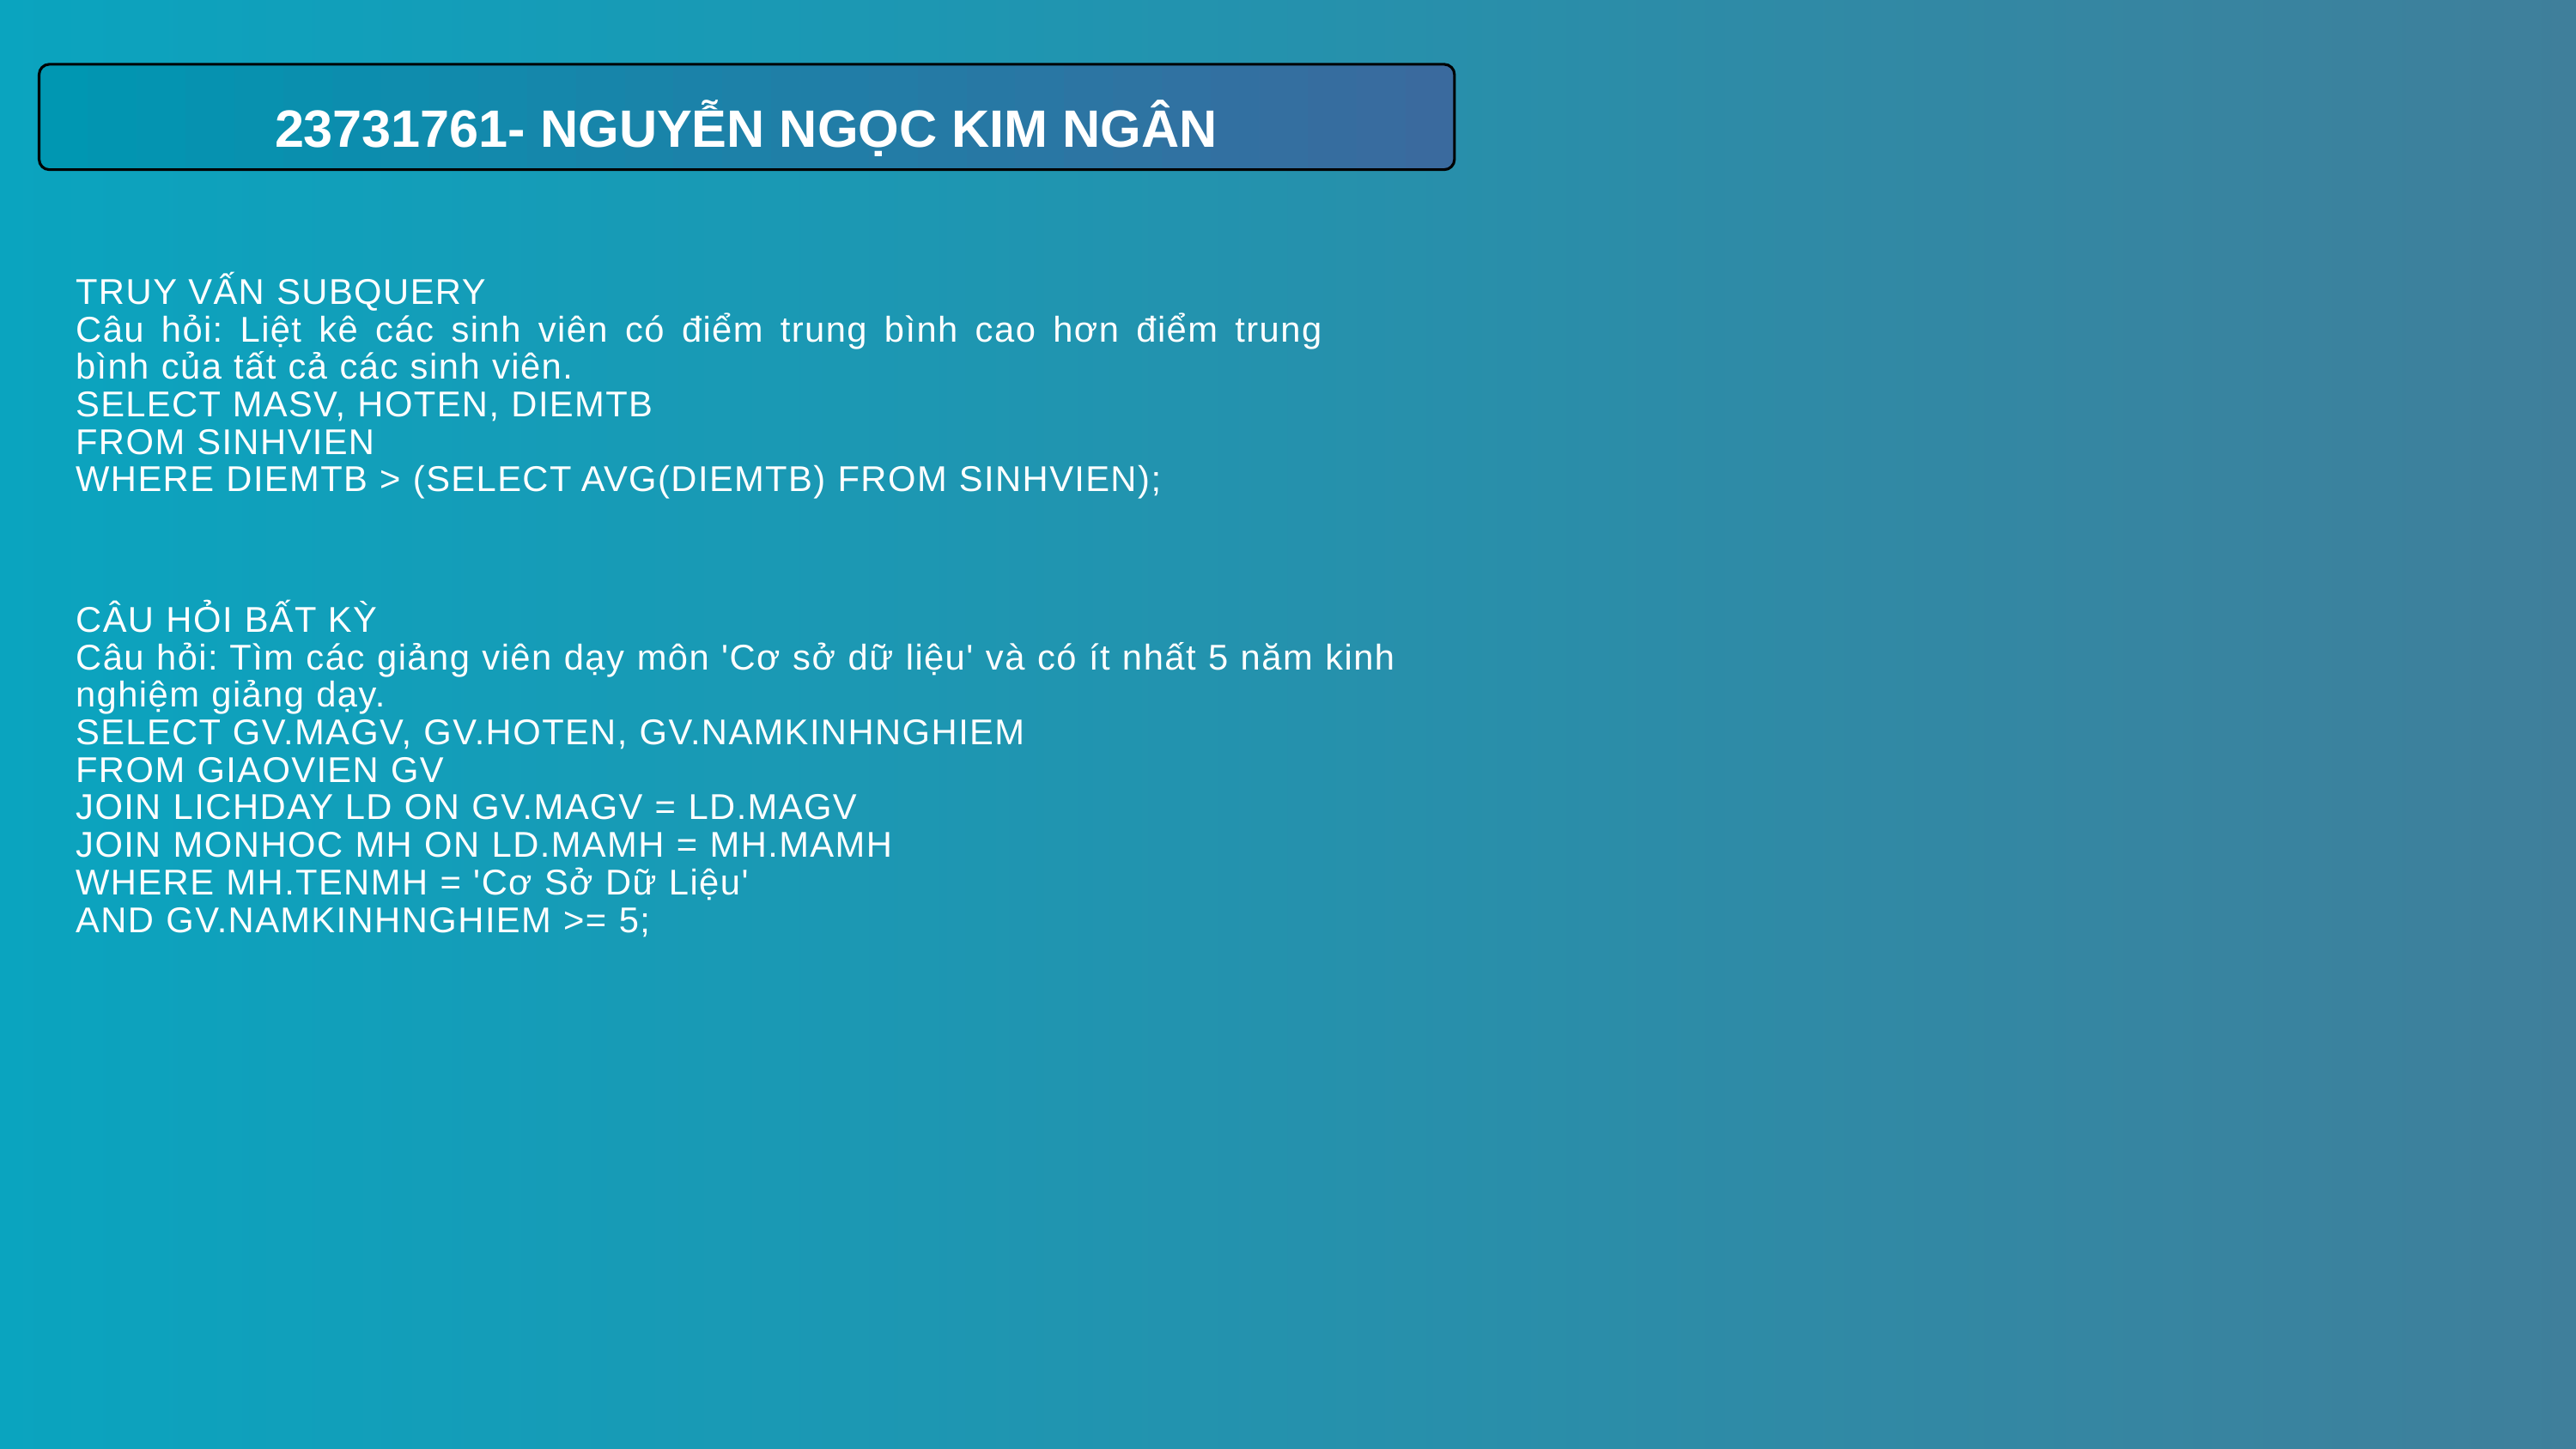

23731761- NGUYỄN NGỌC KIM NGÂN
TRUY VẤN SUBQUERY
Câu hỏi: Liệt kê các sinh viên có điểm trung bình cao hơn điểm trung bình của tất cả các sinh viên.
SELECT MASV, HOTEN, DIEMTB
FROM SINHVIEN
WHERE DIEMTB > (SELECT AVG(DIEMTB) FROM SINHVIEN);

CÂU HỎI BẤT KỲ
Câu hỏi: Tìm các giảng viên dạy môn 'Cơ sở dữ liệu' và có ít nhất 5 năm kinh nghiệm giảng dạy.
SELECT GV.MAGV, GV.HOTEN, GV.NAMKINHNGHIEM
FROM GIAOVIEN GV
JOIN LICHDAY LD ON GV.MAGV = LD.MAGV
JOIN MONHOC MH ON LD.MAMH = MH.MAMH
WHERE MH.TENMH = 'Cơ Sở Dữ Liệu'
AND GV.NAMKINHNGHIEM >= 5;